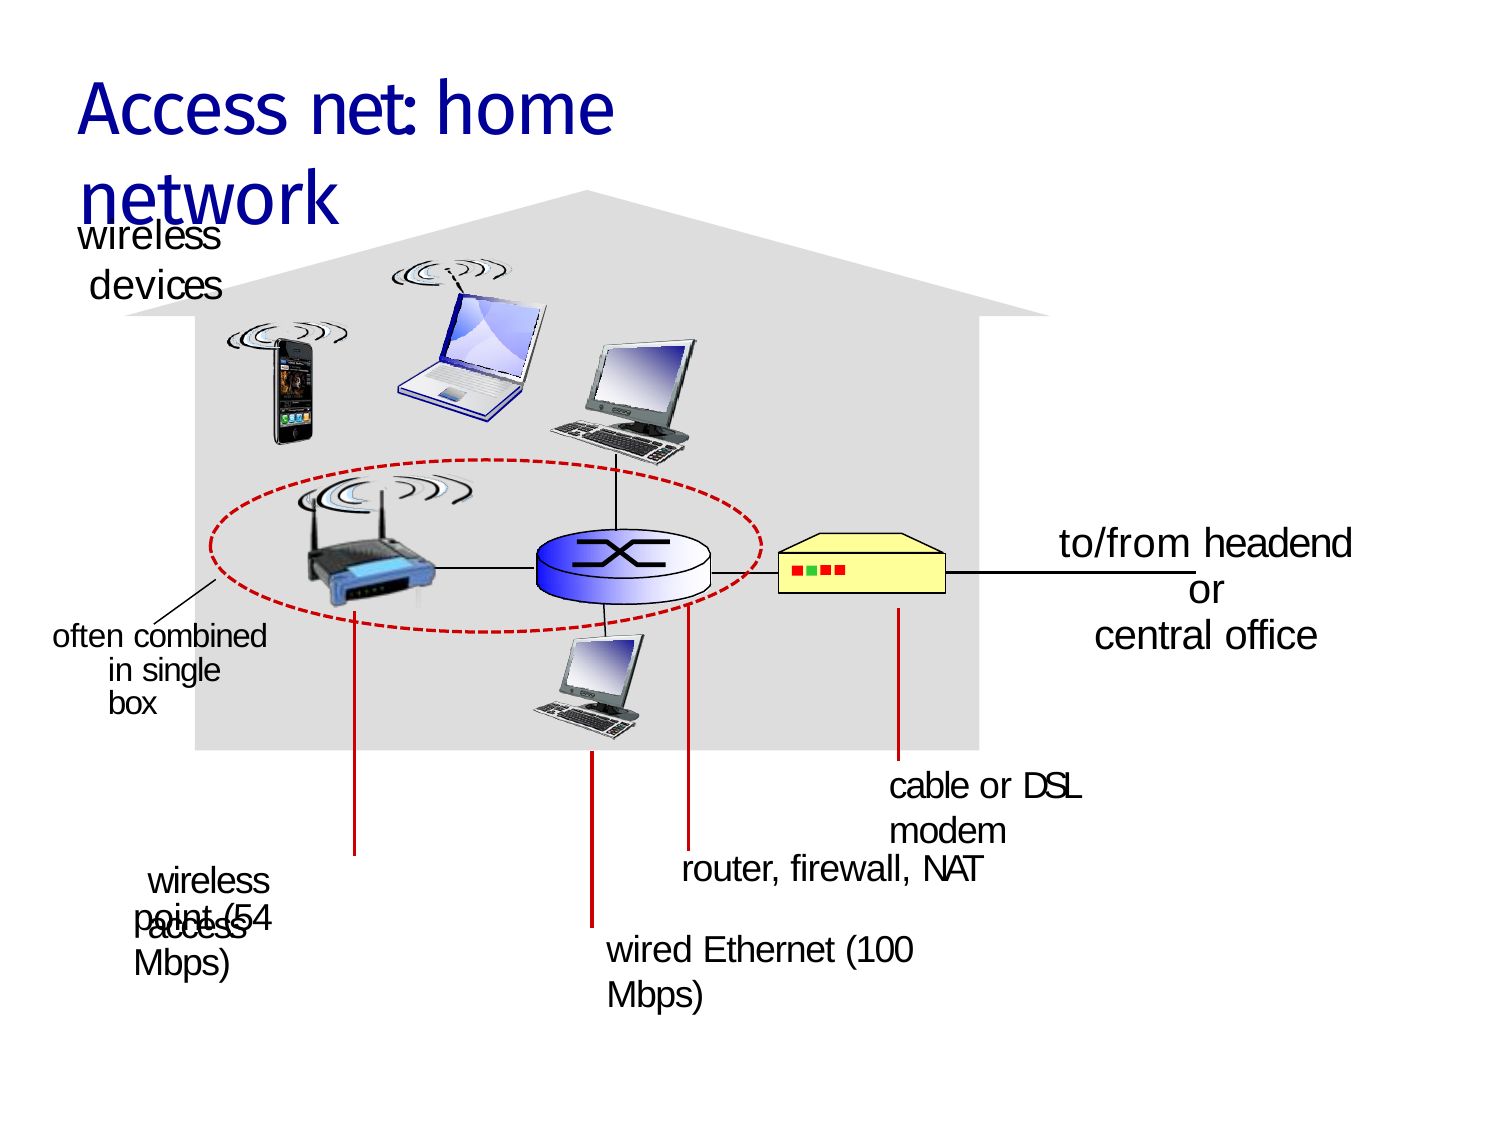

# Access net: home network

wireless  devices

to/from headend or
central office

often combined  in single box

cable or DSL modem
router, firewall, NAT
wireless access
point (54 Mbps)
wired Ethernet (100 Mbps)